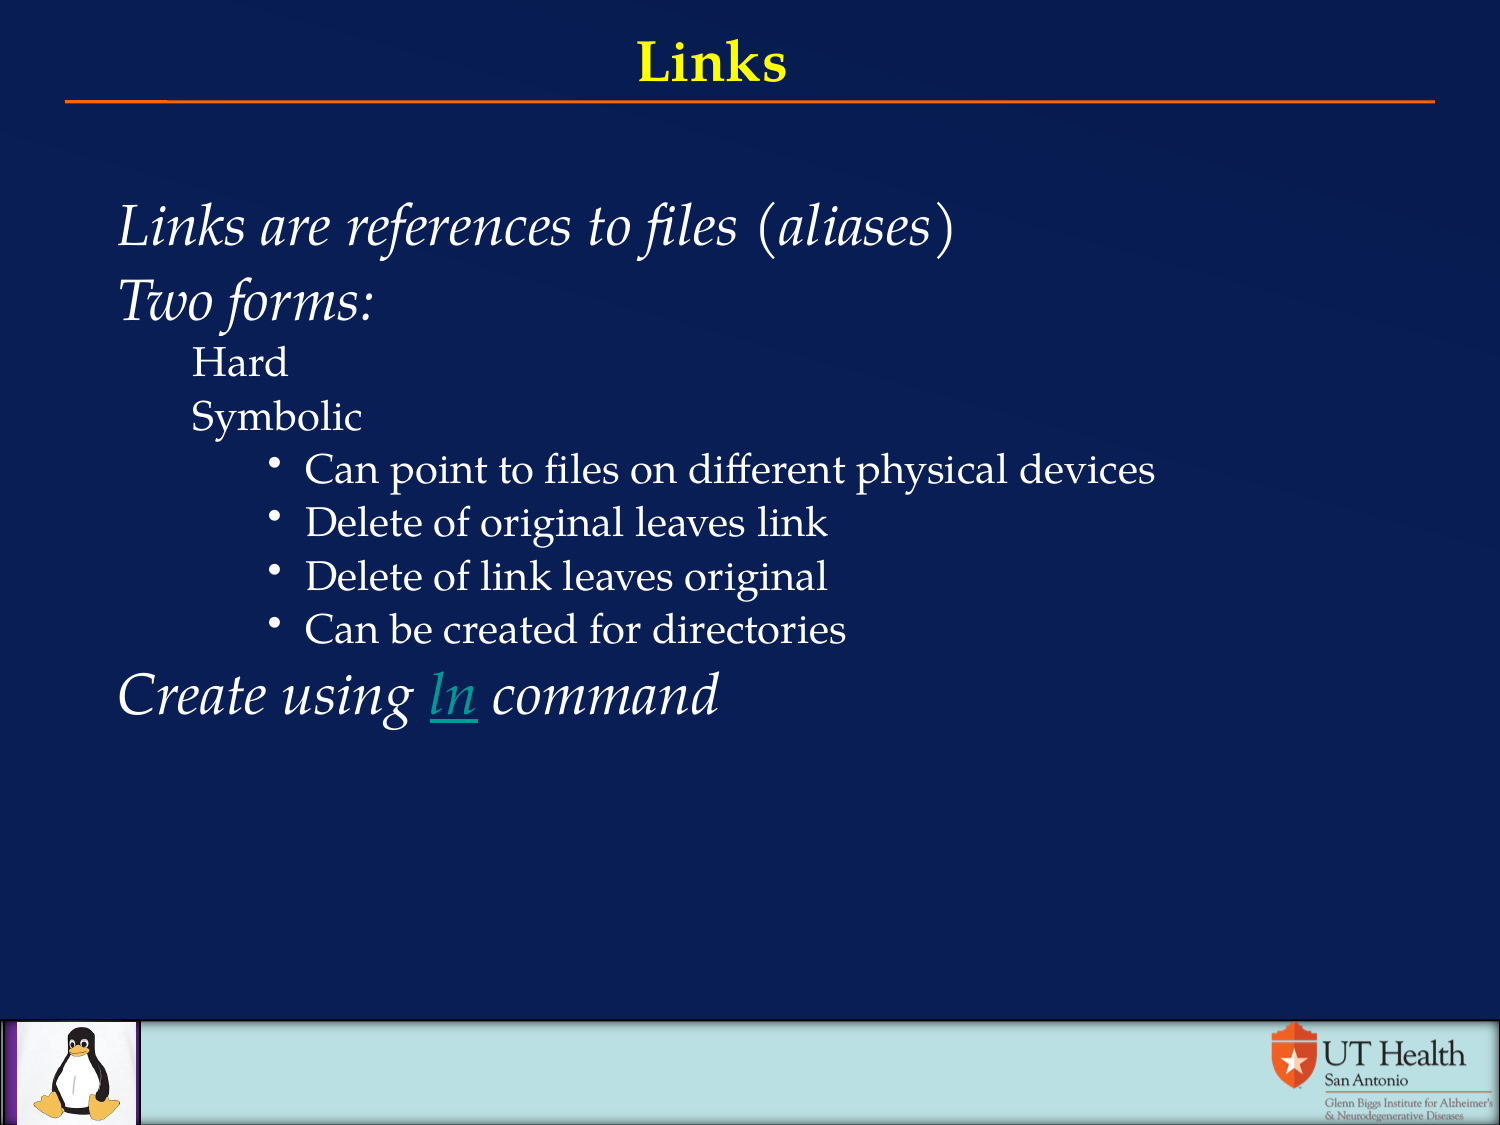

Links

Links are references to files (aliases)
Two forms:
Hard
Symbolic
Can point to files on different physical devices
Delete of original leaves link
Delete of link leaves original
Can be created for directories
Create using ln command